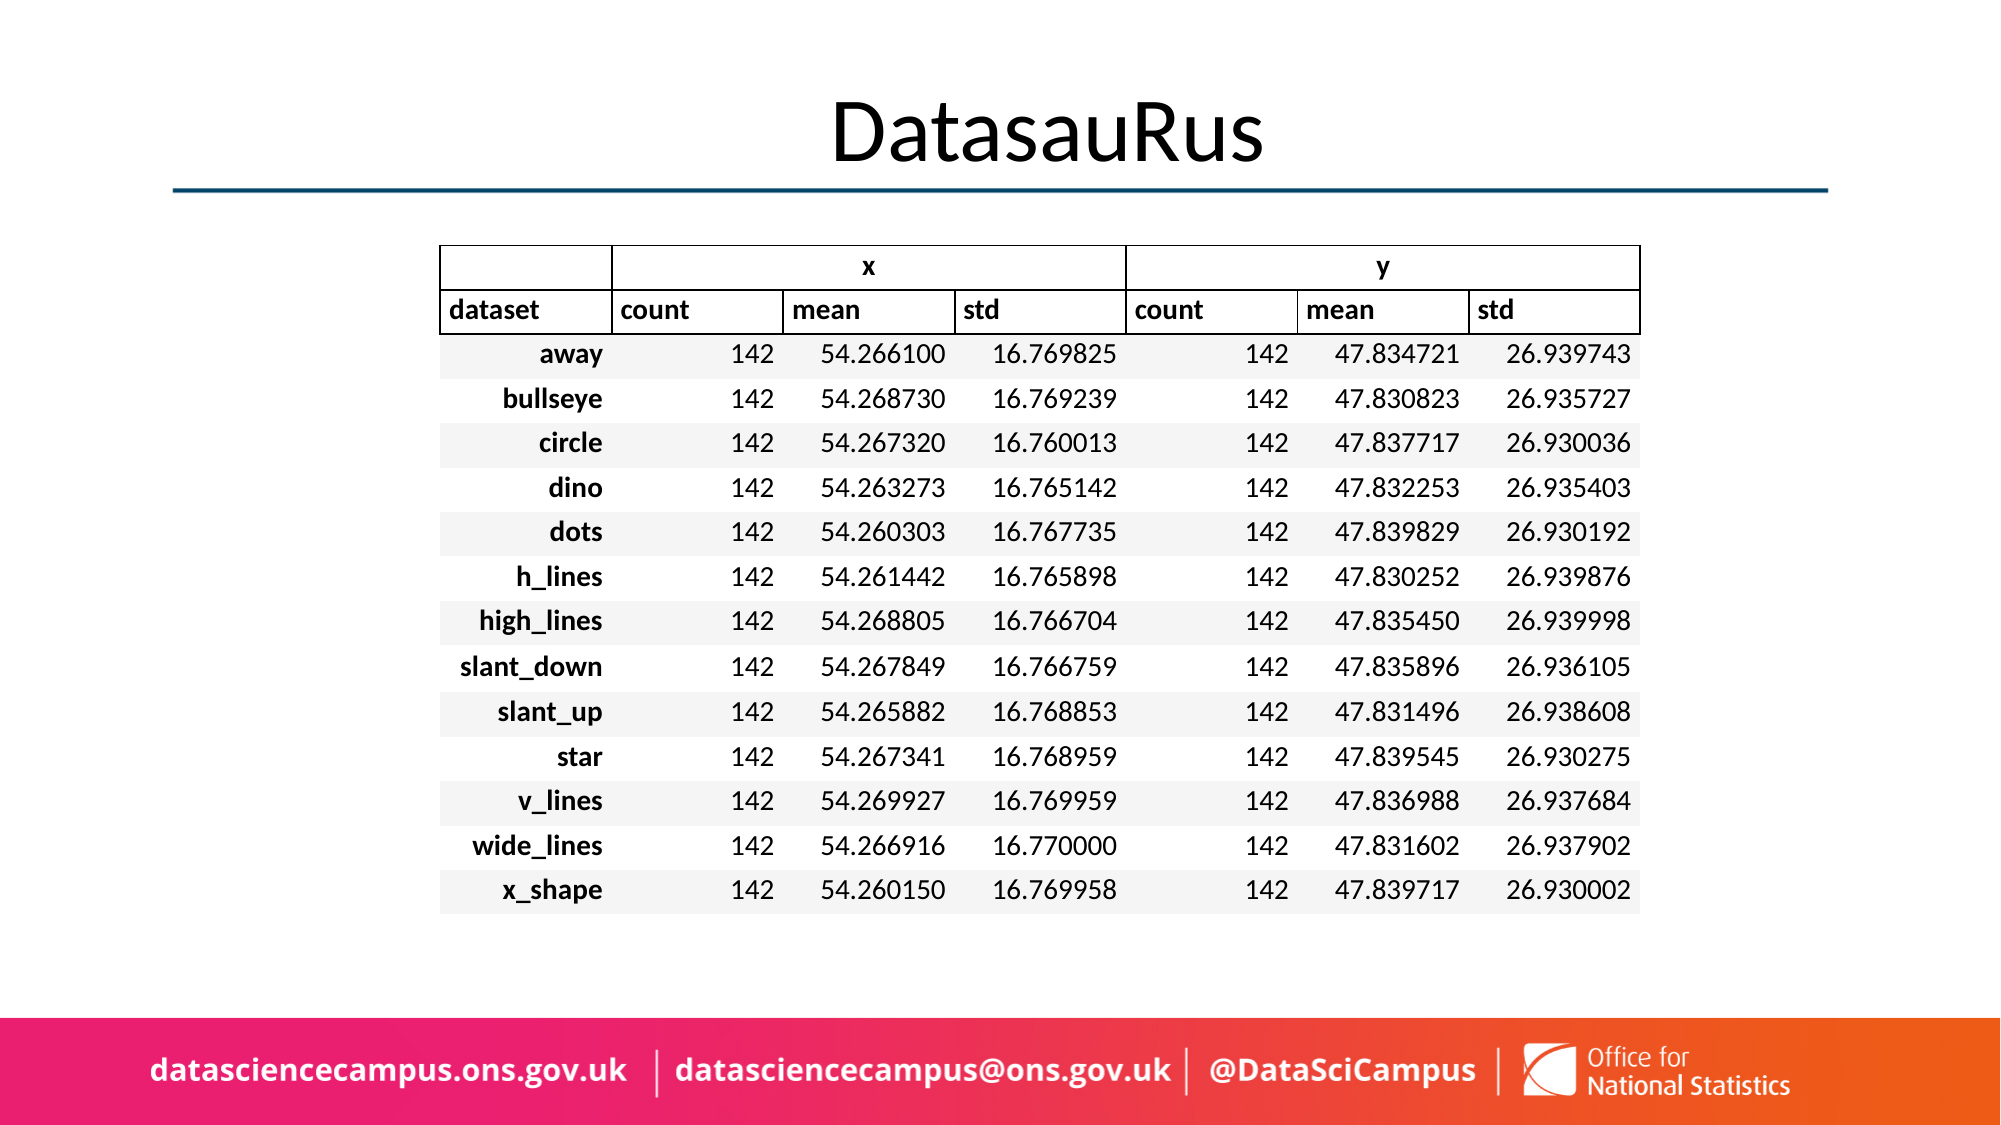

# DatasauRus
|  | x |  |  | y |  |  |
| --- | --- | --- | --- | --- | --- | --- |
| dataset | count | mean | std | count | mean | std |
| away | 142 | 54.266100 | 16.769825 | 142 | 47.834721 | 26.939743 |
| bullseye | 142 | 54.268730 | 16.769239 | 142 | 47.830823 | 26.935727 |
| circle | 142 | 54.267320 | 16.760013 | 142 | 47.837717 | 26.930036 |
| dino | 142 | 54.263273 | 16.765142 | 142 | 47.832253 | 26.935403 |
| dots | 142 | 54.260303 | 16.767735 | 142 | 47.839829 | 26.930192 |
| h\_lines | 142 | 54.261442 | 16.765898 | 142 | 47.830252 | 26.939876 |
| high\_lines | 142 | 54.268805 | 16.766704 | 142 | 47.835450 | 26.939998 |
| slant\_down | 142 | 54.267849 | 16.766759 | 142 | 47.835896 | 26.936105 |
| slant\_up | 142 | 54.265882 | 16.768853 | 142 | 47.831496 | 26.938608 |
| star | 142 | 54.267341 | 16.768959 | 142 | 47.839545 | 26.930275 |
| v\_lines | 142 | 54.269927 | 16.769959 | 142 | 47.836988 | 26.937684 |
| wide\_lines | 142 | 54.266916 | 16.770000 | 142 | 47.831602 | 26.937902 |
| x\_shape | 142 | 54.260150 | 16.769958 | 142 | 47.839717 | 26.930002 |